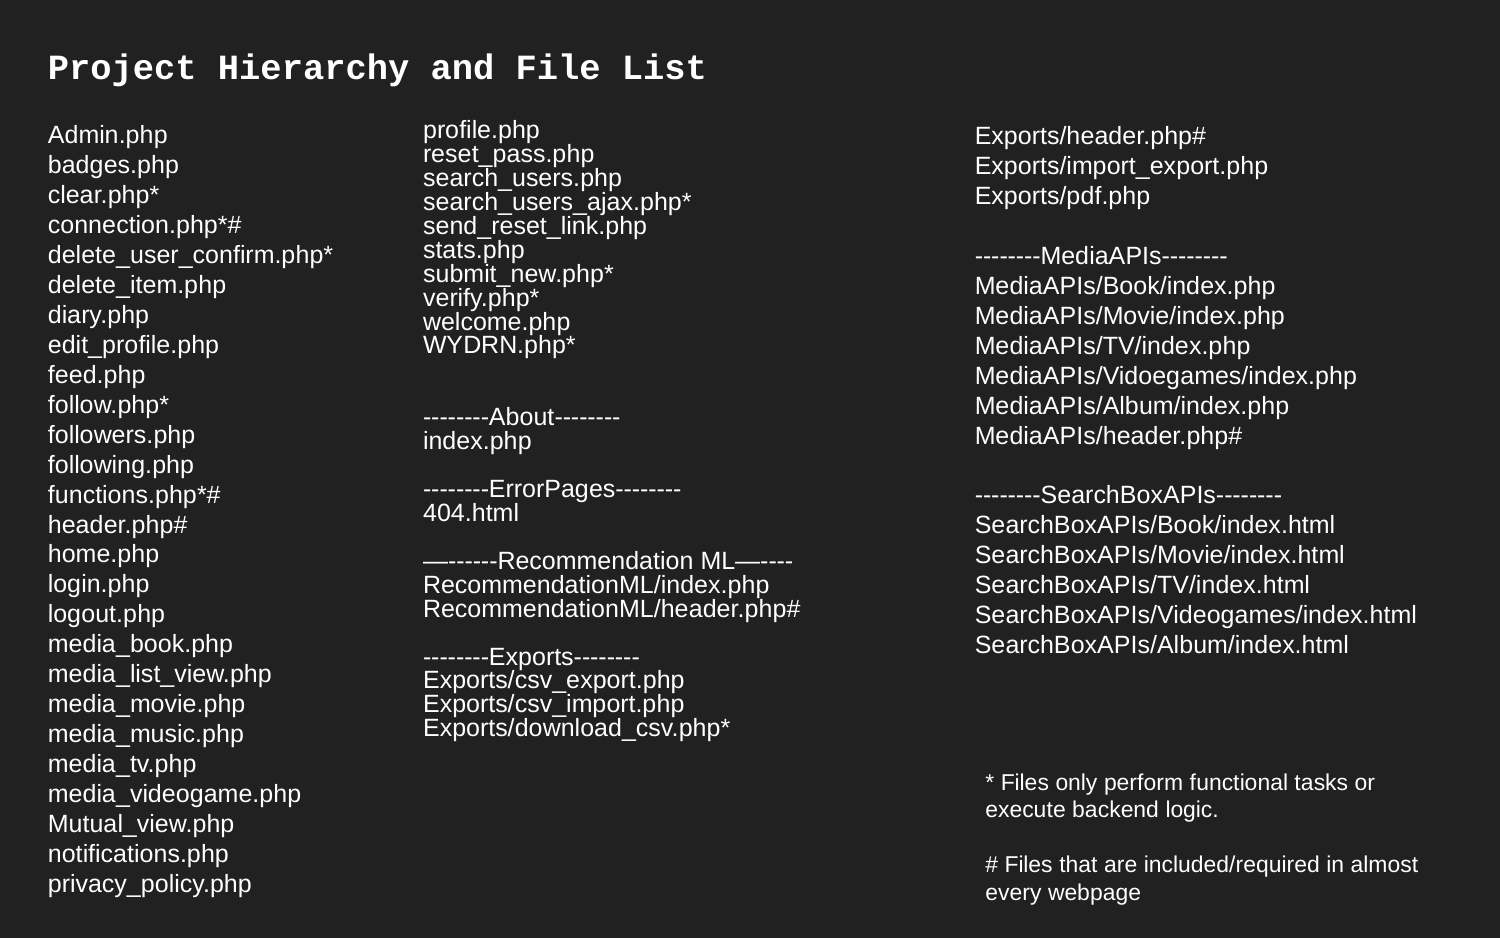

# Project Hierarchy and File List
Admin.php
badges.php
clear.php*
connection.php*#
delete_user_confirm.php*
delete_item.php
diary.php
edit_profile.php
feed.php
follow.php*
followers.php
following.php
functions.php*#
header.php#
home.php
login.php
logout.php
media_book.php
media_list_view.php
media_movie.php
media_music.php
media_tv.php
media_videogame.php
Mutual_view.php
notifications.php
privacy_policy.php

Exports/header.php#
Exports/import_export.php
Exports/pdf.php

--------MediaAPIs--------
MediaAPIs/Book/index.php
MediaAPIs/Movie/index.php
MediaAPIs/TV/index.php
MediaAPIs/Vidoegames/index.php
MediaAPIs/Album/index.php
MediaAPIs/header.php#

--------SearchBoxAPIs--------
SearchBoxAPIs/Book/index.html
SearchBoxAPIs/Movie/index.html
SearchBoxAPIs/TV/index.html
SearchBoxAPIs/Videogames/index.html
SearchBoxAPIs/Album/index.html

profile.php
reset_pass.php
search_users.php
search_users_ajax.php*
send_reset_link.php
stats.php
submit_new.php*
verify.php*
welcome.php
WYDRN.php*

--------About--------
index.php

--------ErrorPages--------
404.html

—------Recommendation ML—----
RecommendationML/index.php
RecommendationML/header.php#

--------Exports--------
Exports/csv_export.php
Exports/csv_import.php
Exports/download_csv.php*
* Files only perform functional tasks or execute backend logic.

# Files that are included/required in almost every webpage